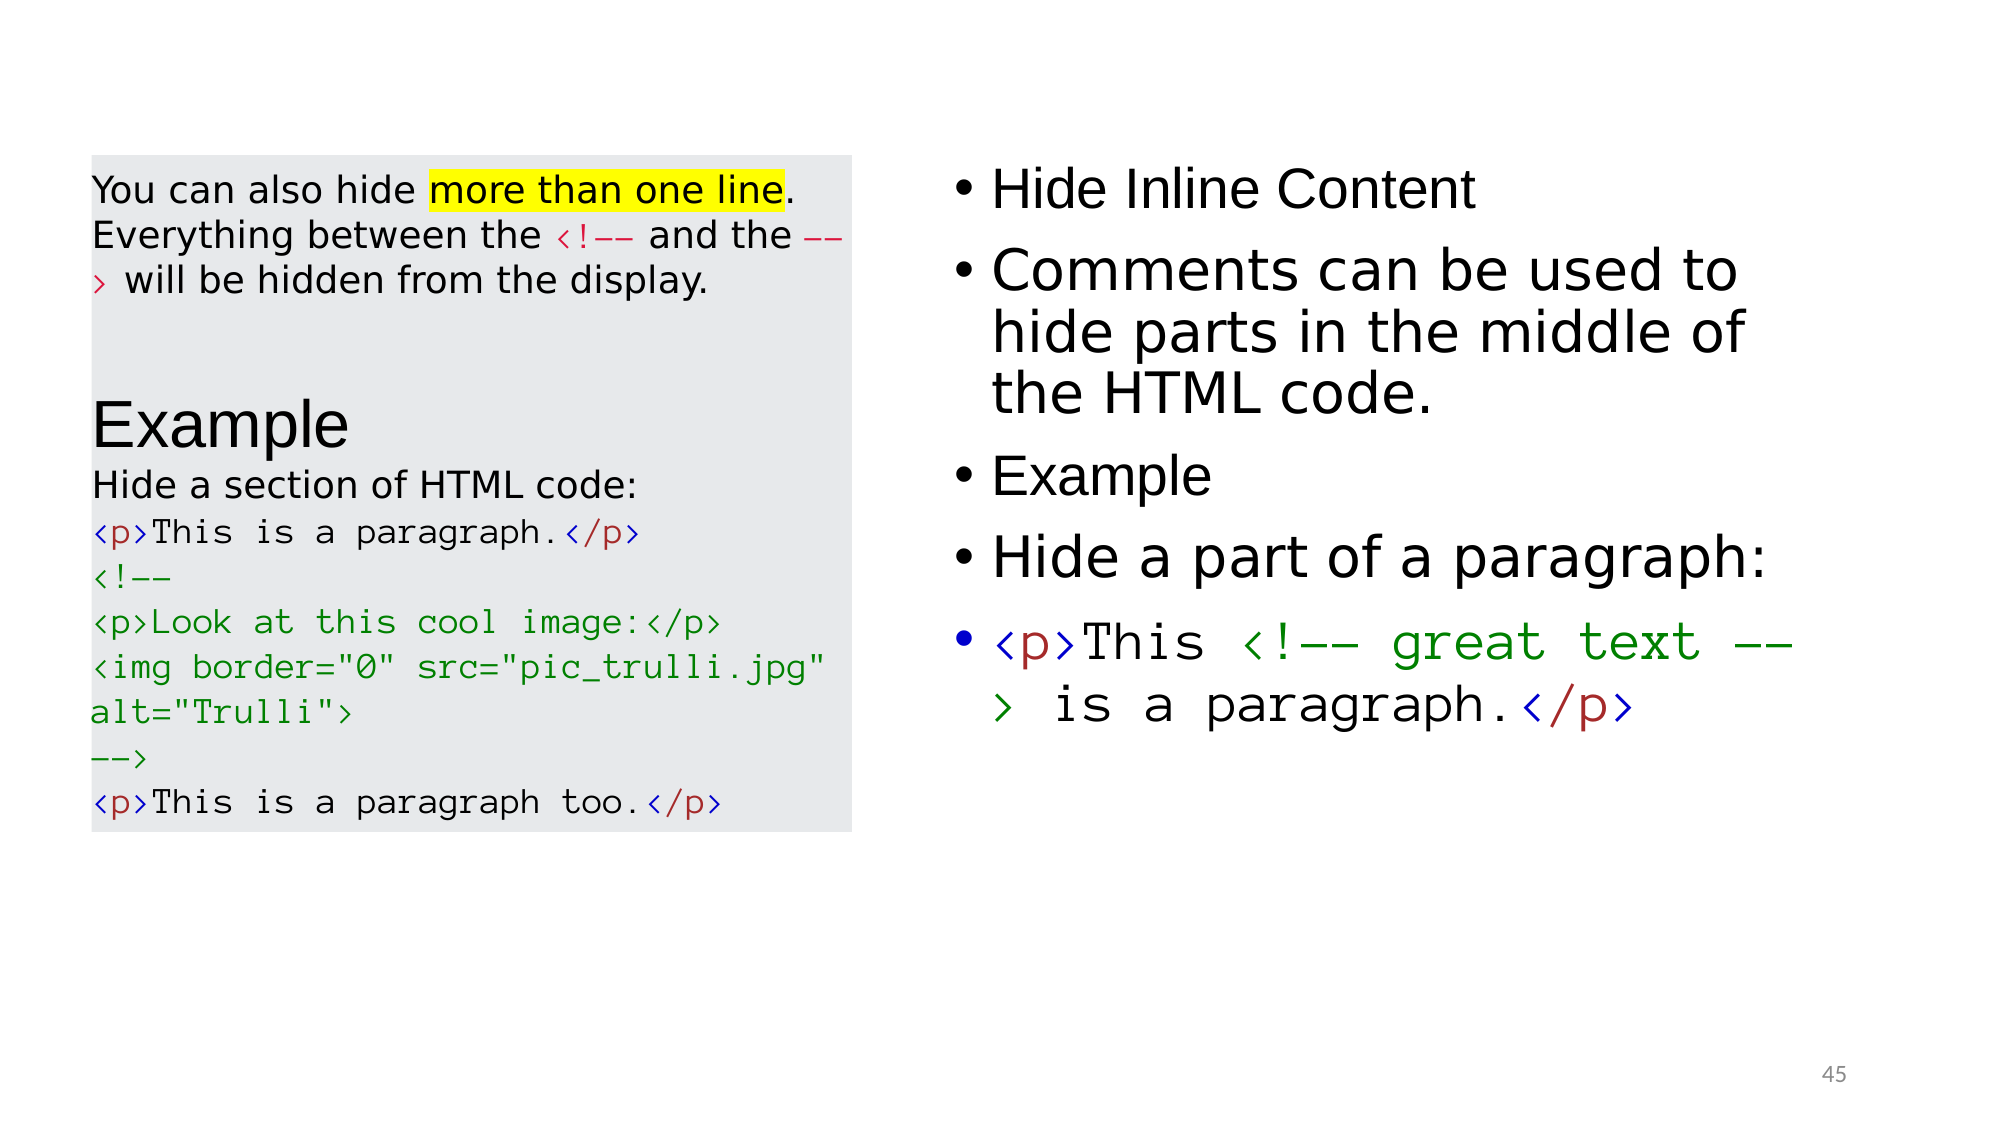

You can also hide more than one line. Everything between the <!-- and the --> will be hidden from the display.

Example
Hide a section of HTML code:
<p>This is a paragraph.</p>
<!--
<p>Look at this cool image:</p>
<img border="0" src="pic_trulli.jpg" alt="Trulli">
-->
<p>This is a paragraph too.</p>
Hide Inline Content
Comments can be used to hide parts in the middle of the HTML code.
Example
Hide a part of a paragraph:
<p>This <!-- great text --> is a paragraph.</p>

45